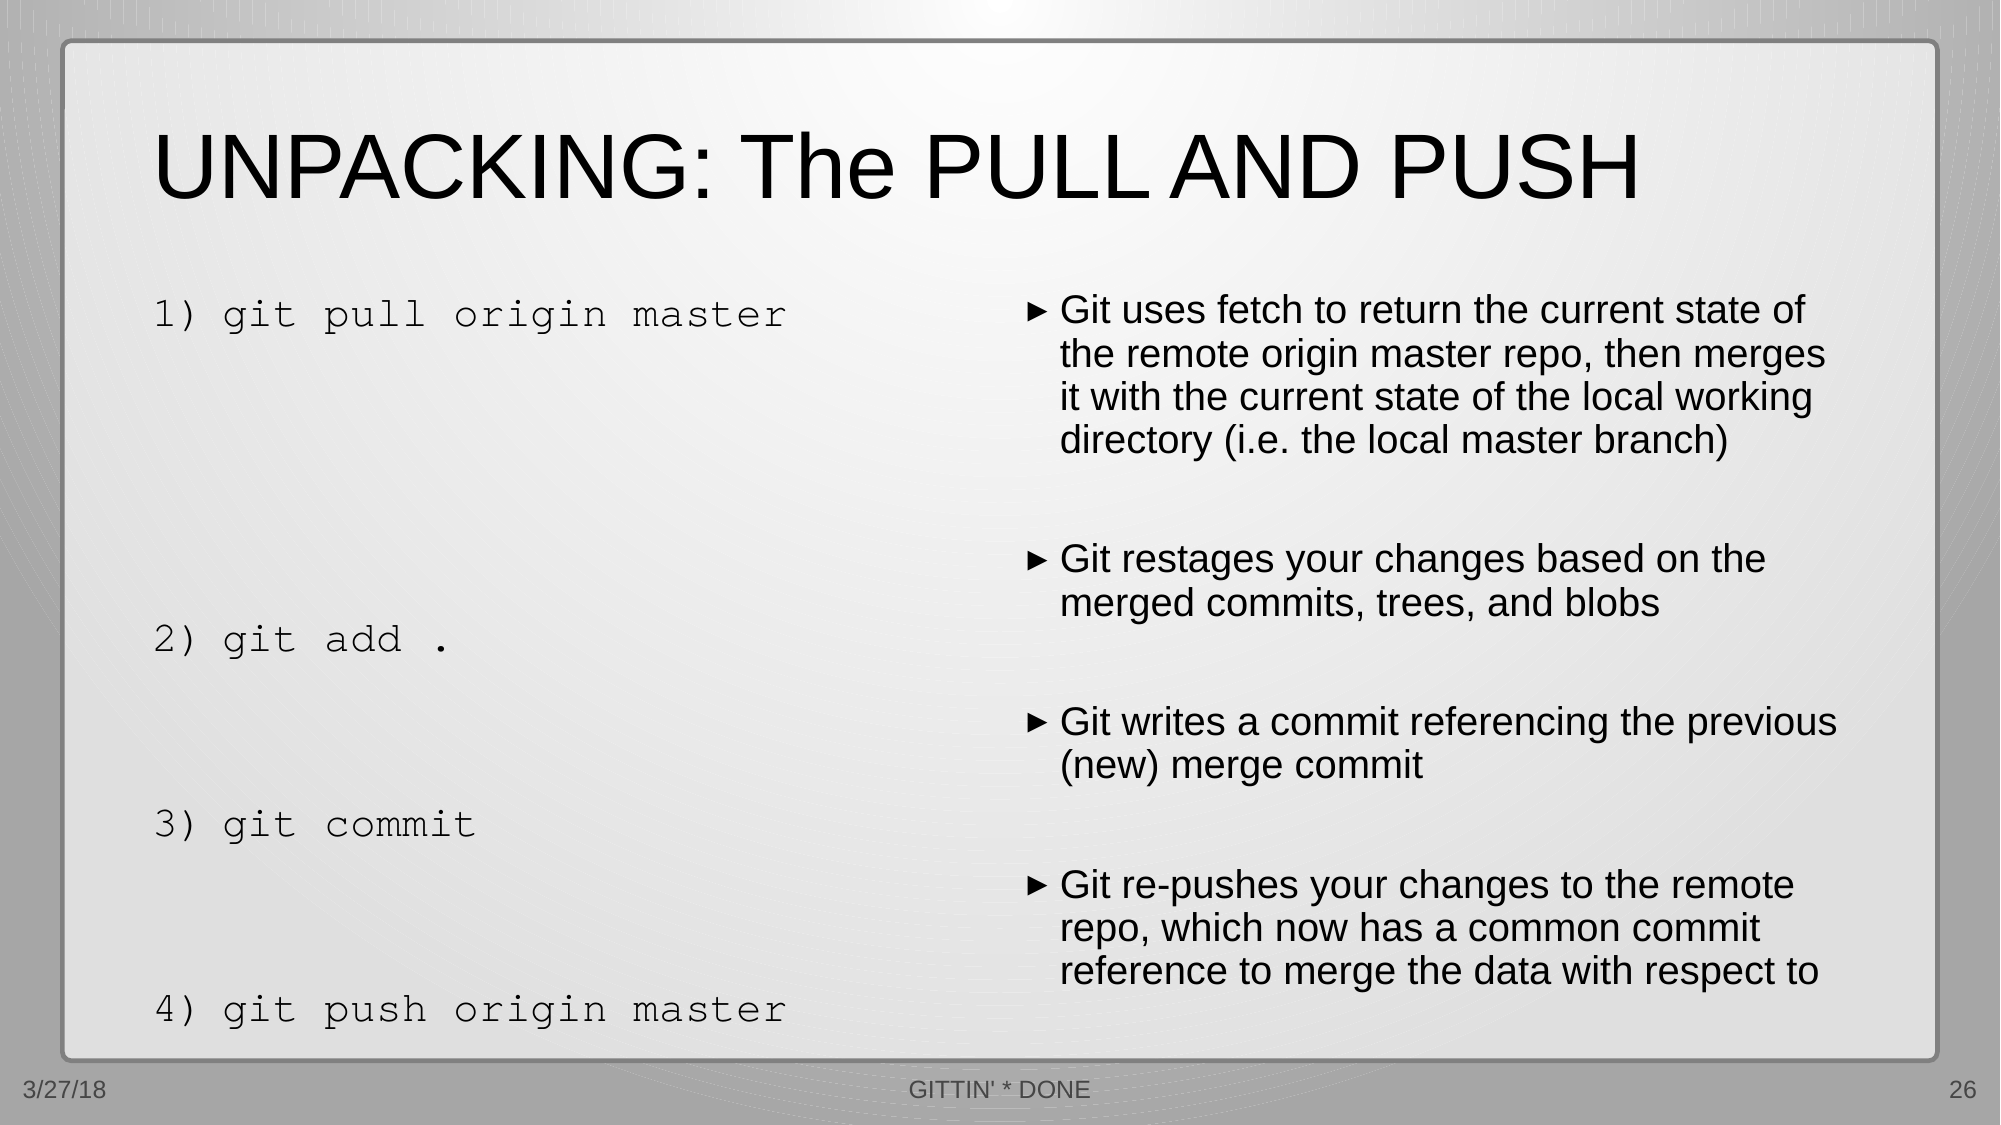

# UNPACKING: The PULL AND PUSH
git pull origin master

git add .

git commit

git push origin master
Git uses fetch to return the current state of the remote origin master repo, then merges it with the current state of the local working directory (i.e. the local master branch)

Git restages your changes based on the merged commits, trees, and blobs

Git writes a commit referencing the previous (new) merge commit

Git re-pushes your changes to the remote repo, which now has a common commit reference to merge the data with respect to
3/27/18
GITTIN' * DONE
26